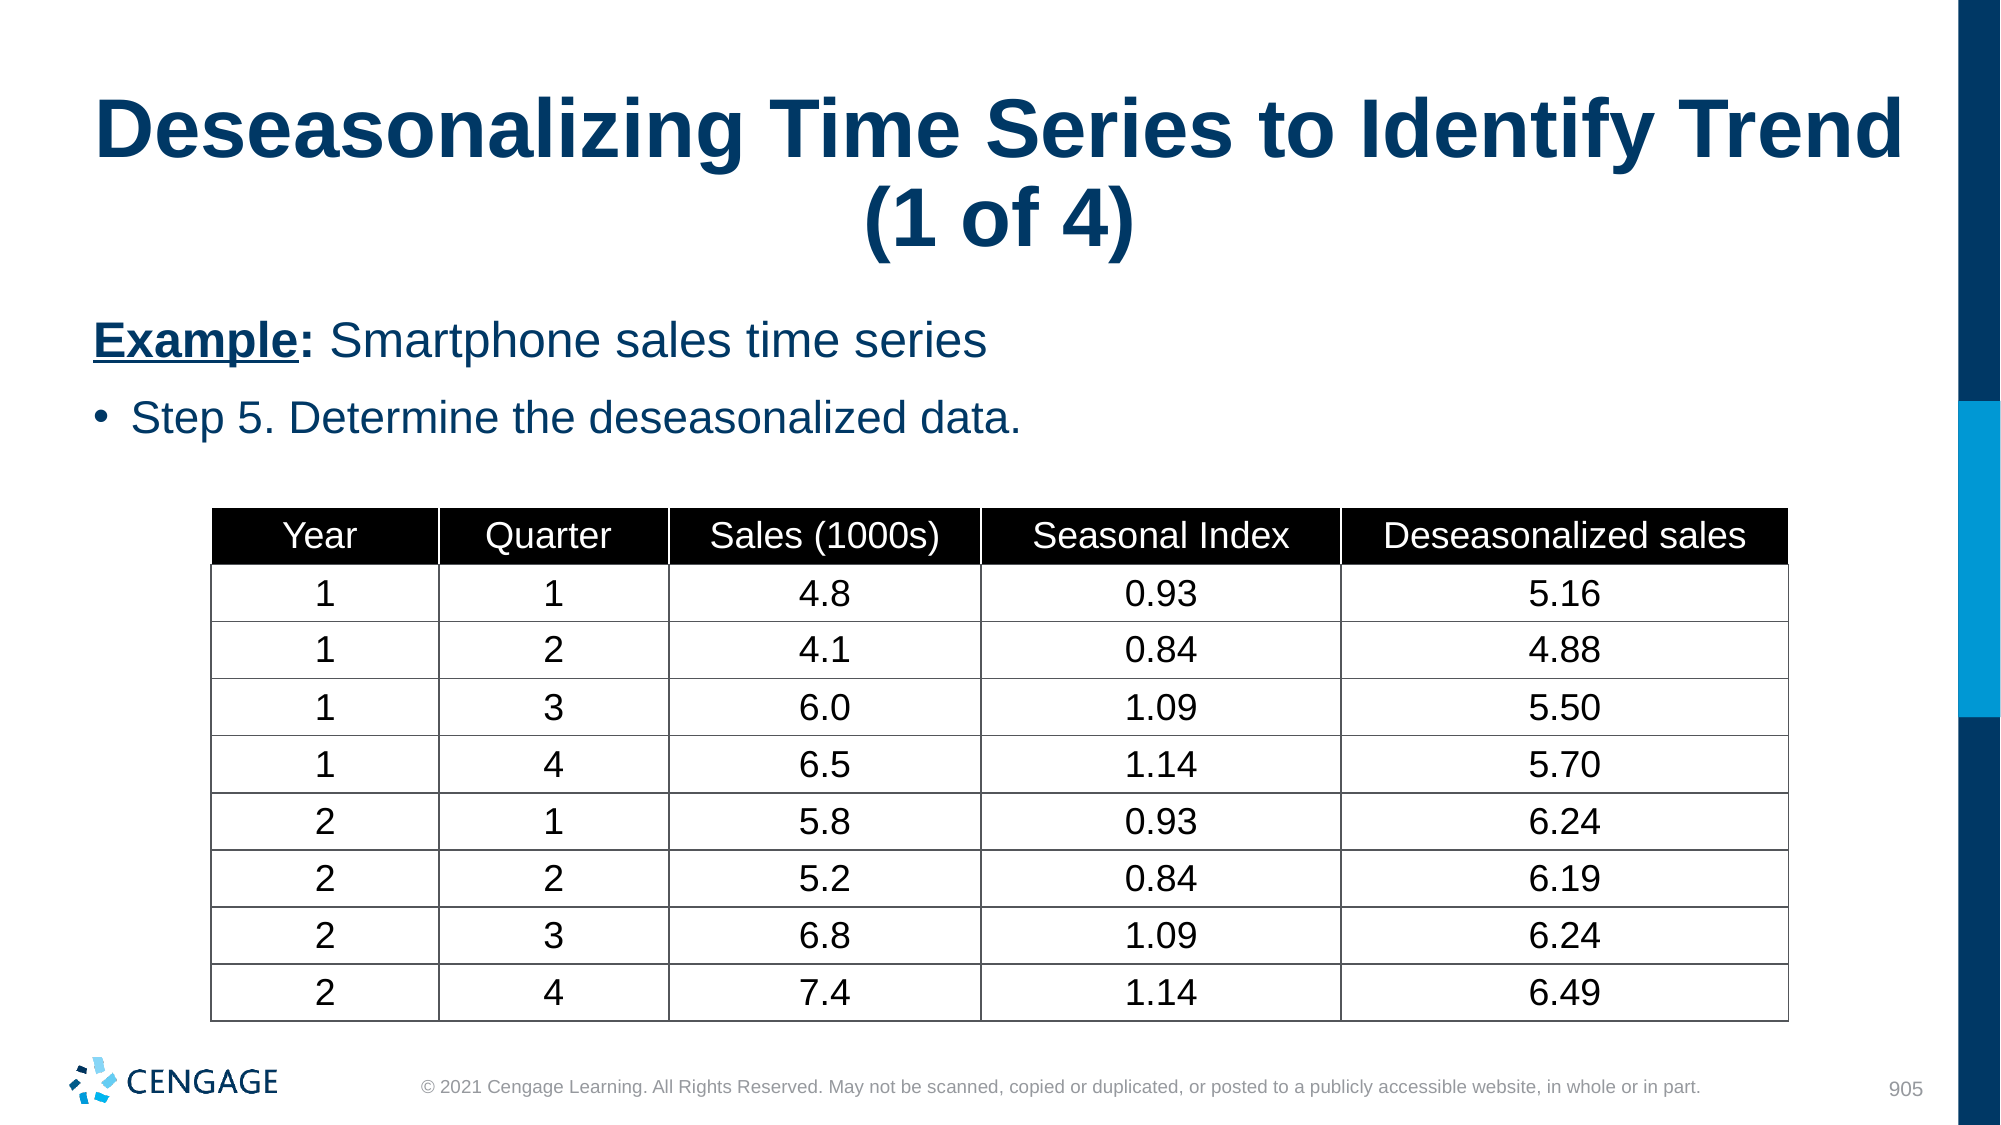

# Deseasonalizing Time Series to Identify Trend (1 of 4)
Example: Smartphone sales time series
Step 5. Determine the deseasonalized data.
| Year | Quarter | Sales (1000s) | Seasonal Index | Deseasonalized sales |
| --- | --- | --- | --- | --- |
| 1 | 1 | 4.8 | 0.93 | 5.16 |
| 1 | 2 | 4.1 | 0.84 | 4.88 |
| 1 | 3 | 6.0 | 1.09 | 5.50 |
| 1 | 4 | 6.5 | 1.14 | 5.70 |
| 2 | 1 | 5.8 | 0.93 | 6.24 |
| 2 | 2 | 5.2 | 0.84 | 6.19 |
| 2 | 3 | 6.8 | 1.09 | 6.24 |
| 2 | 4 | 7.4 | 1.14 | 6.49 |